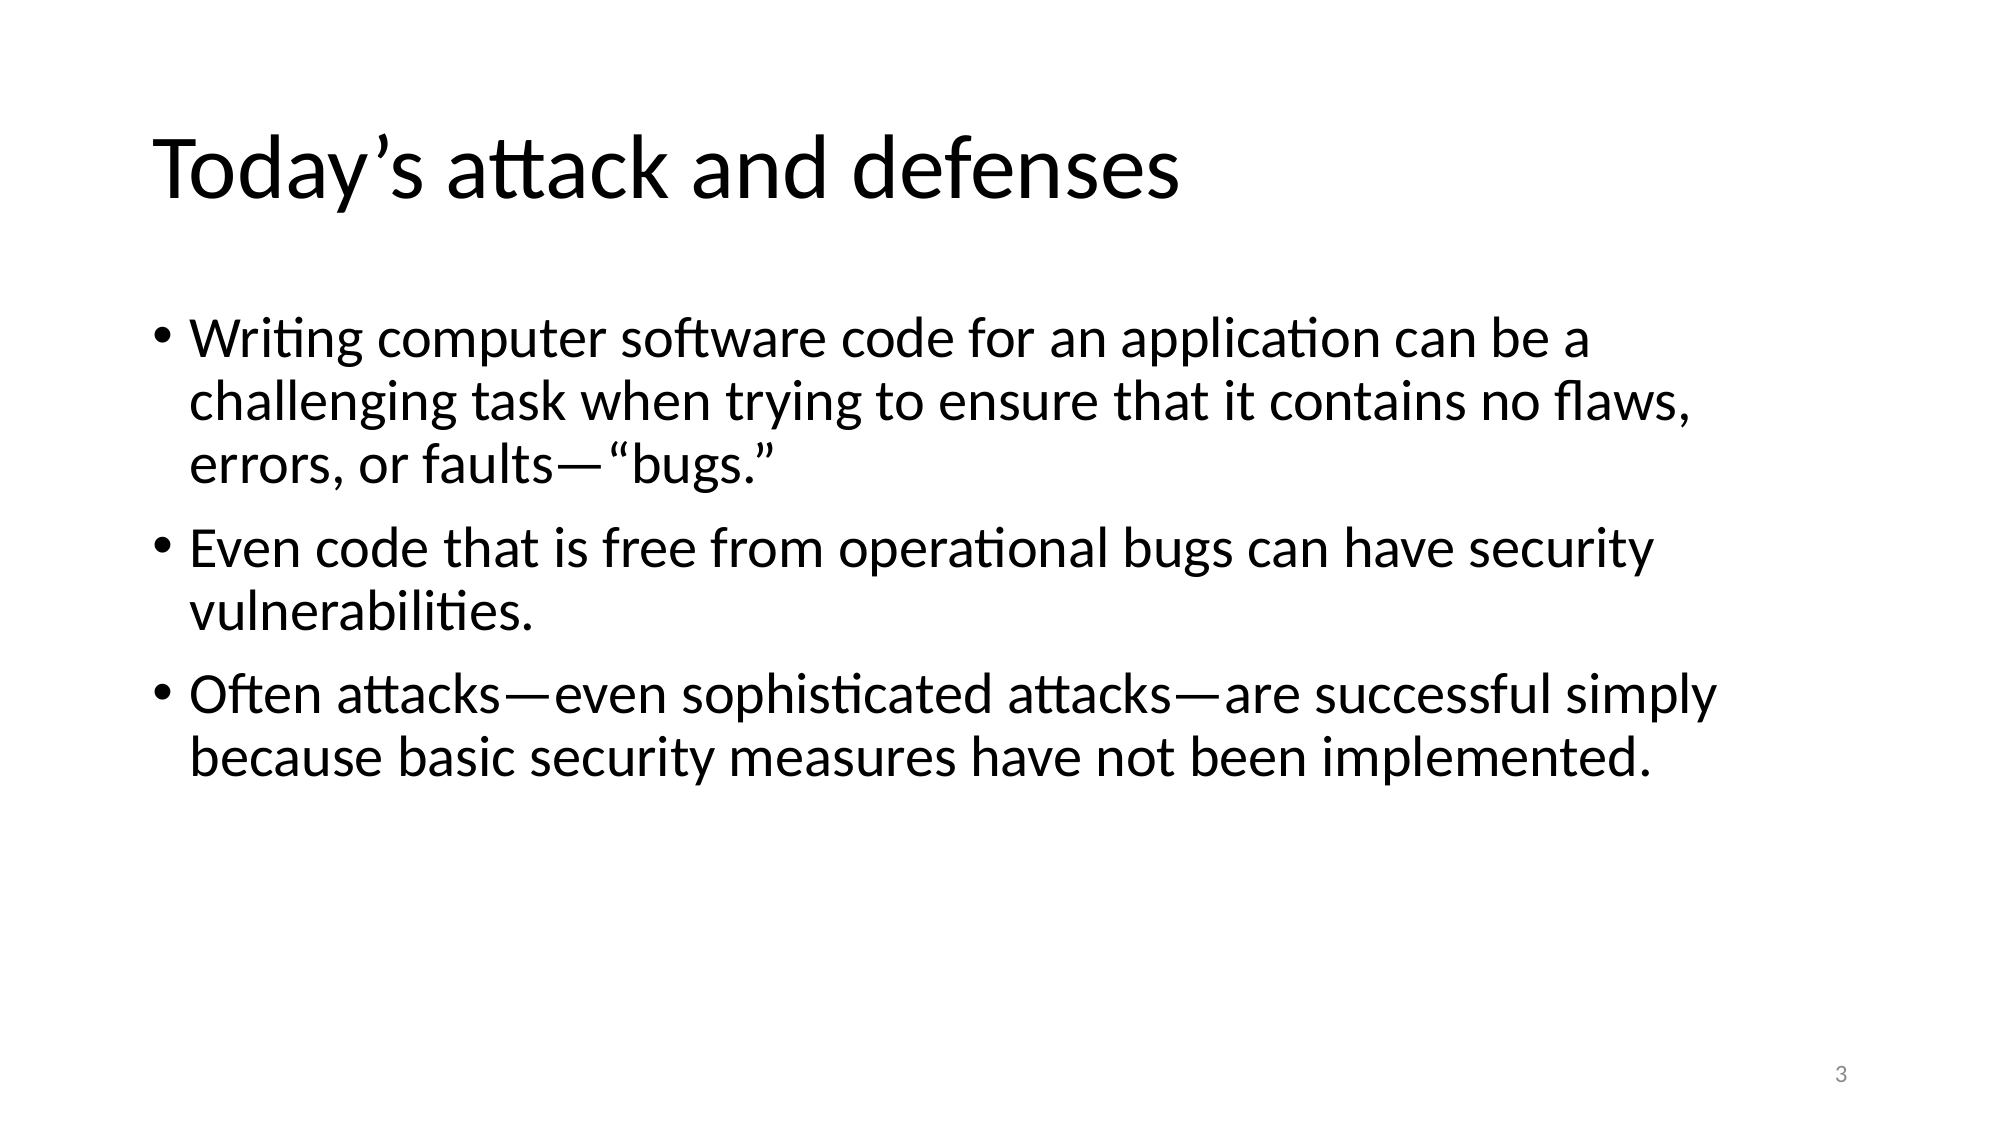

# Today’s attack and defenses
Writing computer software code for an application can be a challenging task when trying to ensure that it contains no flaws, errors, or faults—“bugs.”
Even code that is free from operational bugs can have security vulnerabilities.
Often attacks—even sophisticated attacks—are successful simply because basic security measures have not been implemented.

3